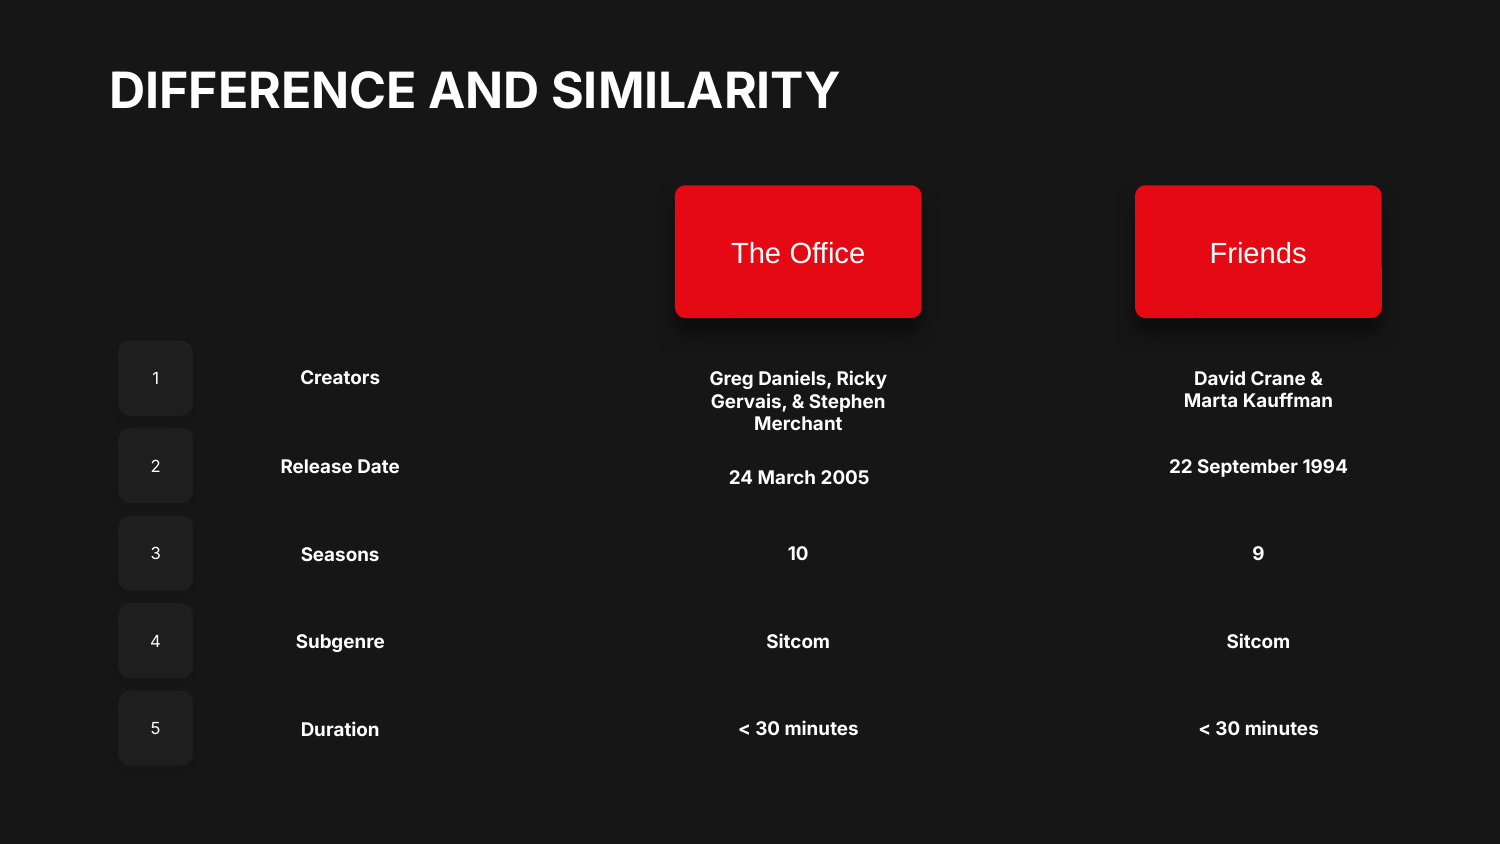

DIFFERENCE AND SIMILARITY

The Office
Friends
1
Creators
Greg Daniels, Ricky Gervais, & Stephen Merchant
David Crane & Marta Kauffman
2
Release Date
22 September 1994
24 March 2005
3
10
9
Seasons
4
Sitcom
Sitcom
Subgenre
5
< 30 minutes
< 30 minutes
Duration